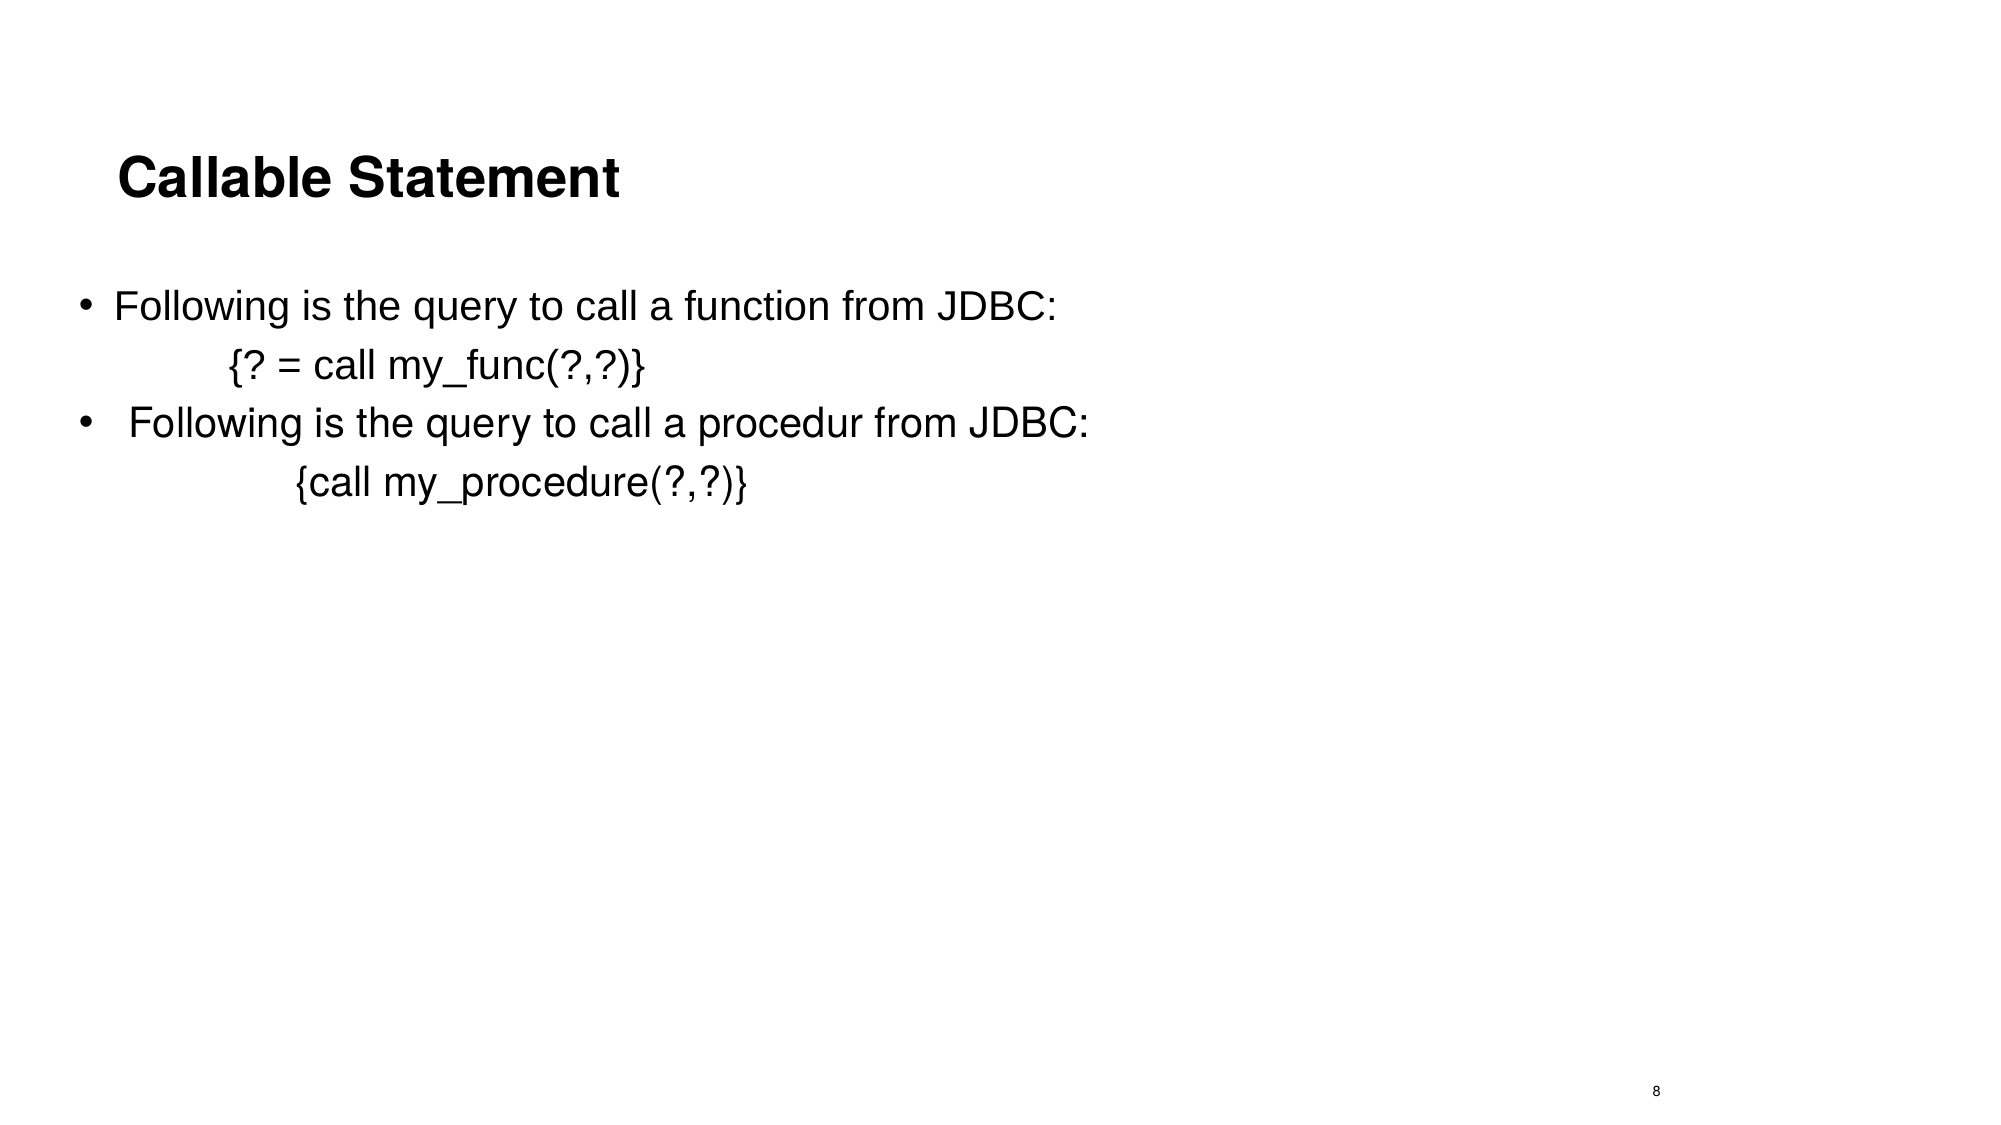

# Callable Statement
Following is the query to call a function from JDBC:
	{? = call my_func(?,?)}
Following is the query to call a procedur from JDBC:
	{call my_procedure(?,?)}

8
23.08.2019
DB1100 Databaser 1 – Tomas Sandnes